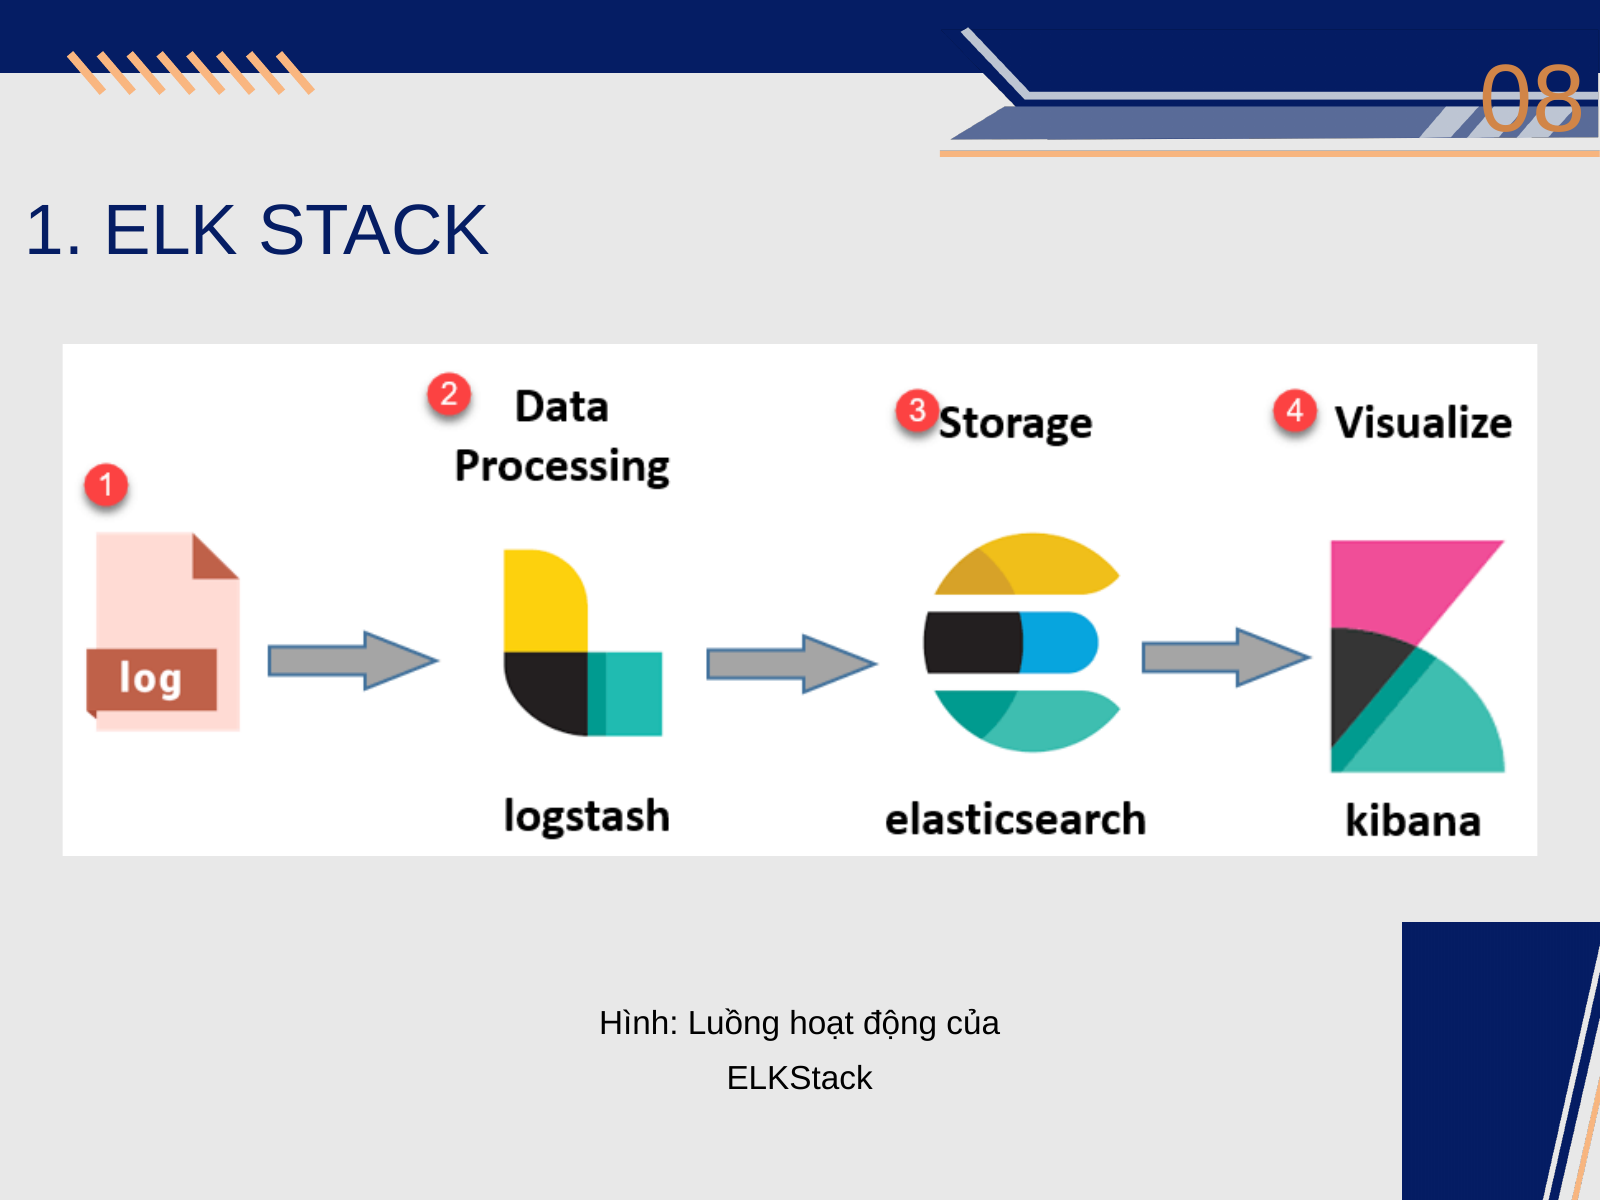

08
1. ELK STACK

Hình: Luồng hoạt động của ELKStack